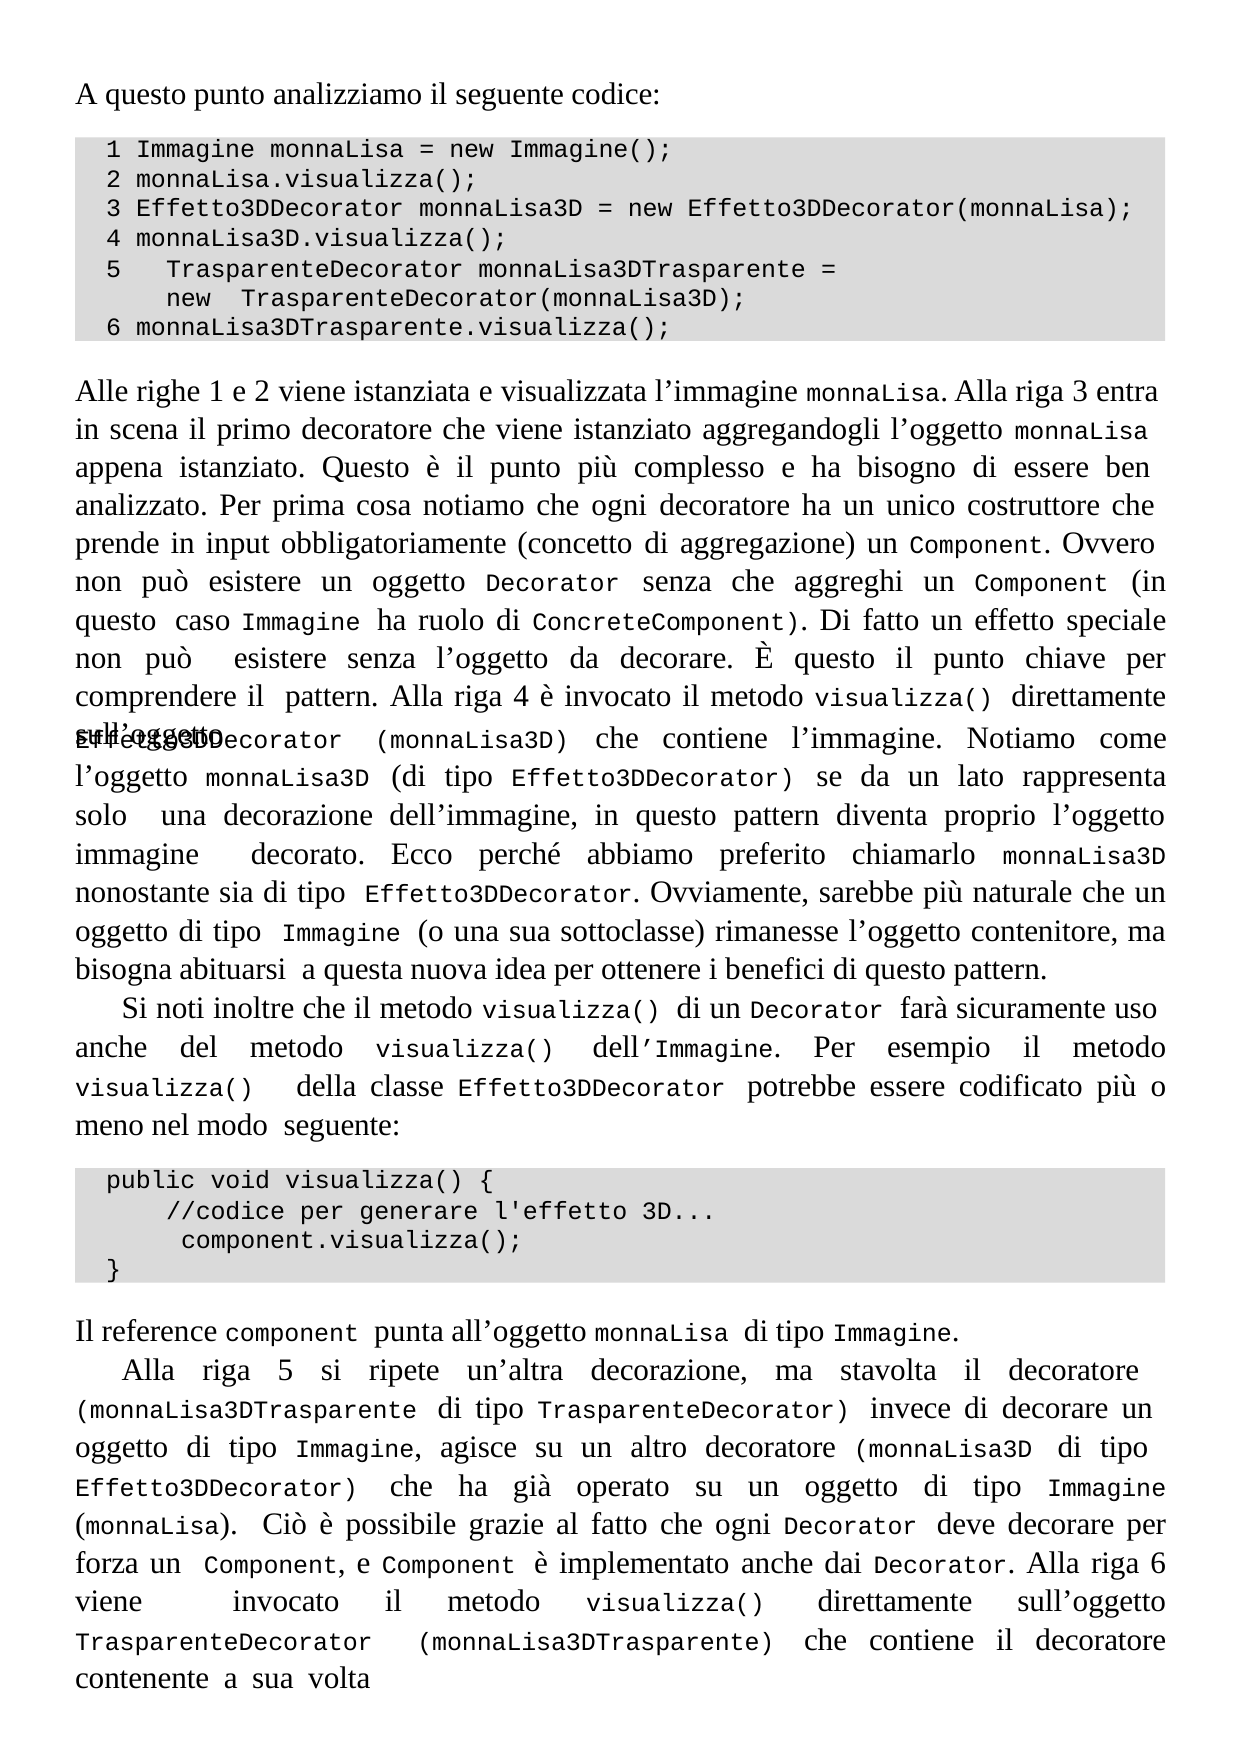

A questo punto analizziamo il seguente codice:
Immagine monnaLisa = new Immagine();
monnaLisa.visualizza();
Effetto3DDecorator monnaLisa3D = new Effetto3DDecorator(monnaLisa);
monnaLisa3D.visualizza();
TrasparenteDecorator monnaLisa3DTrasparente = new  TrasparenteDecorator(monnaLisa3D);
monnaLisa3DTrasparente.visualizza();
Alle righe 1 e 2 viene istanziata e visualizzata l’immagine monnaLisa. Alla riga 3 entra  in scena il primo decoratore che viene istanziato aggregandogli l’oggetto monnaLisa  appena istanziato. Questo è il punto più complesso e ha bisogno di essere ben  analizzato. Per prima cosa notiamo che ogni decoratore ha un unico costruttore che  prende in input obbligatoriamente (concetto di aggregazione) un Component. Ovvero  non può esistere un oggetto Decorator senza che aggreghi un Component (in questo  caso Immagine ha ruolo di ConcreteComponent). Di fatto un effetto speciale non può  esistere senza l’oggetto da decorare. È questo il punto chiave per comprendere il  pattern. Alla riga 4 è invocato il metodo visualizza() direttamente sull’oggetto
(monnaLisa3D)	che	contiene	l’immagine.	Notiamo	come
Effetto3DDecorator
l’oggetto monnaLisa3D (di tipo Effetto3DDecorator) se da un lato rappresenta solo  una decorazione dell’immagine, in questo pattern diventa proprio l’oggetto immagine  decorato. Ecco perché abbiamo preferito chiamarlo monnaLisa3D nonostante sia di tipo  Effetto3DDecorator. Ovviamente, sarebbe più naturale che un oggetto di tipo  Immagine (o una sua sottoclasse) rimanesse l’oggetto contenitore, ma bisogna abituarsi  a questa nuova idea per ottenere i benefici di questo pattern.
Si noti inoltre che il metodo visualizza() di un Decorator farà sicuramente uso  anche del metodo visualizza() dell’Immagine. Per esempio il metodo visualizza()  della classe Effetto3DDecorator potrebbe essere codificato più o meno nel modo  seguente:
public void visualizza() {
//codice per generare l'effetto 3D...  component.visualizza();
}
Il reference component punta all’oggetto monnaLisa di tipo Immagine.
Alla riga 5 si ripete un’altra decorazione, ma stavolta il decoratore  (monnaLisa3DTrasparente di tipo TrasparenteDecorator) invece di decorare un  oggetto di tipo Immagine, agisce su un altro decoratore (monnaLisa3D di tipo  Effetto3DDecorator) che ha già operato su un oggetto di tipo Immagine (monnaLisa).  Ciò è possibile grazie al fatto che ogni Decorator deve decorare per forza un  Component, e Component è implementato anche dai Decorator. Alla riga 6 viene  invocato il metodo visualizza() direttamente sull’oggetto TrasparenteDecorator  (monnaLisa3DTrasparente) che contiene il decoratore contenente a sua volta